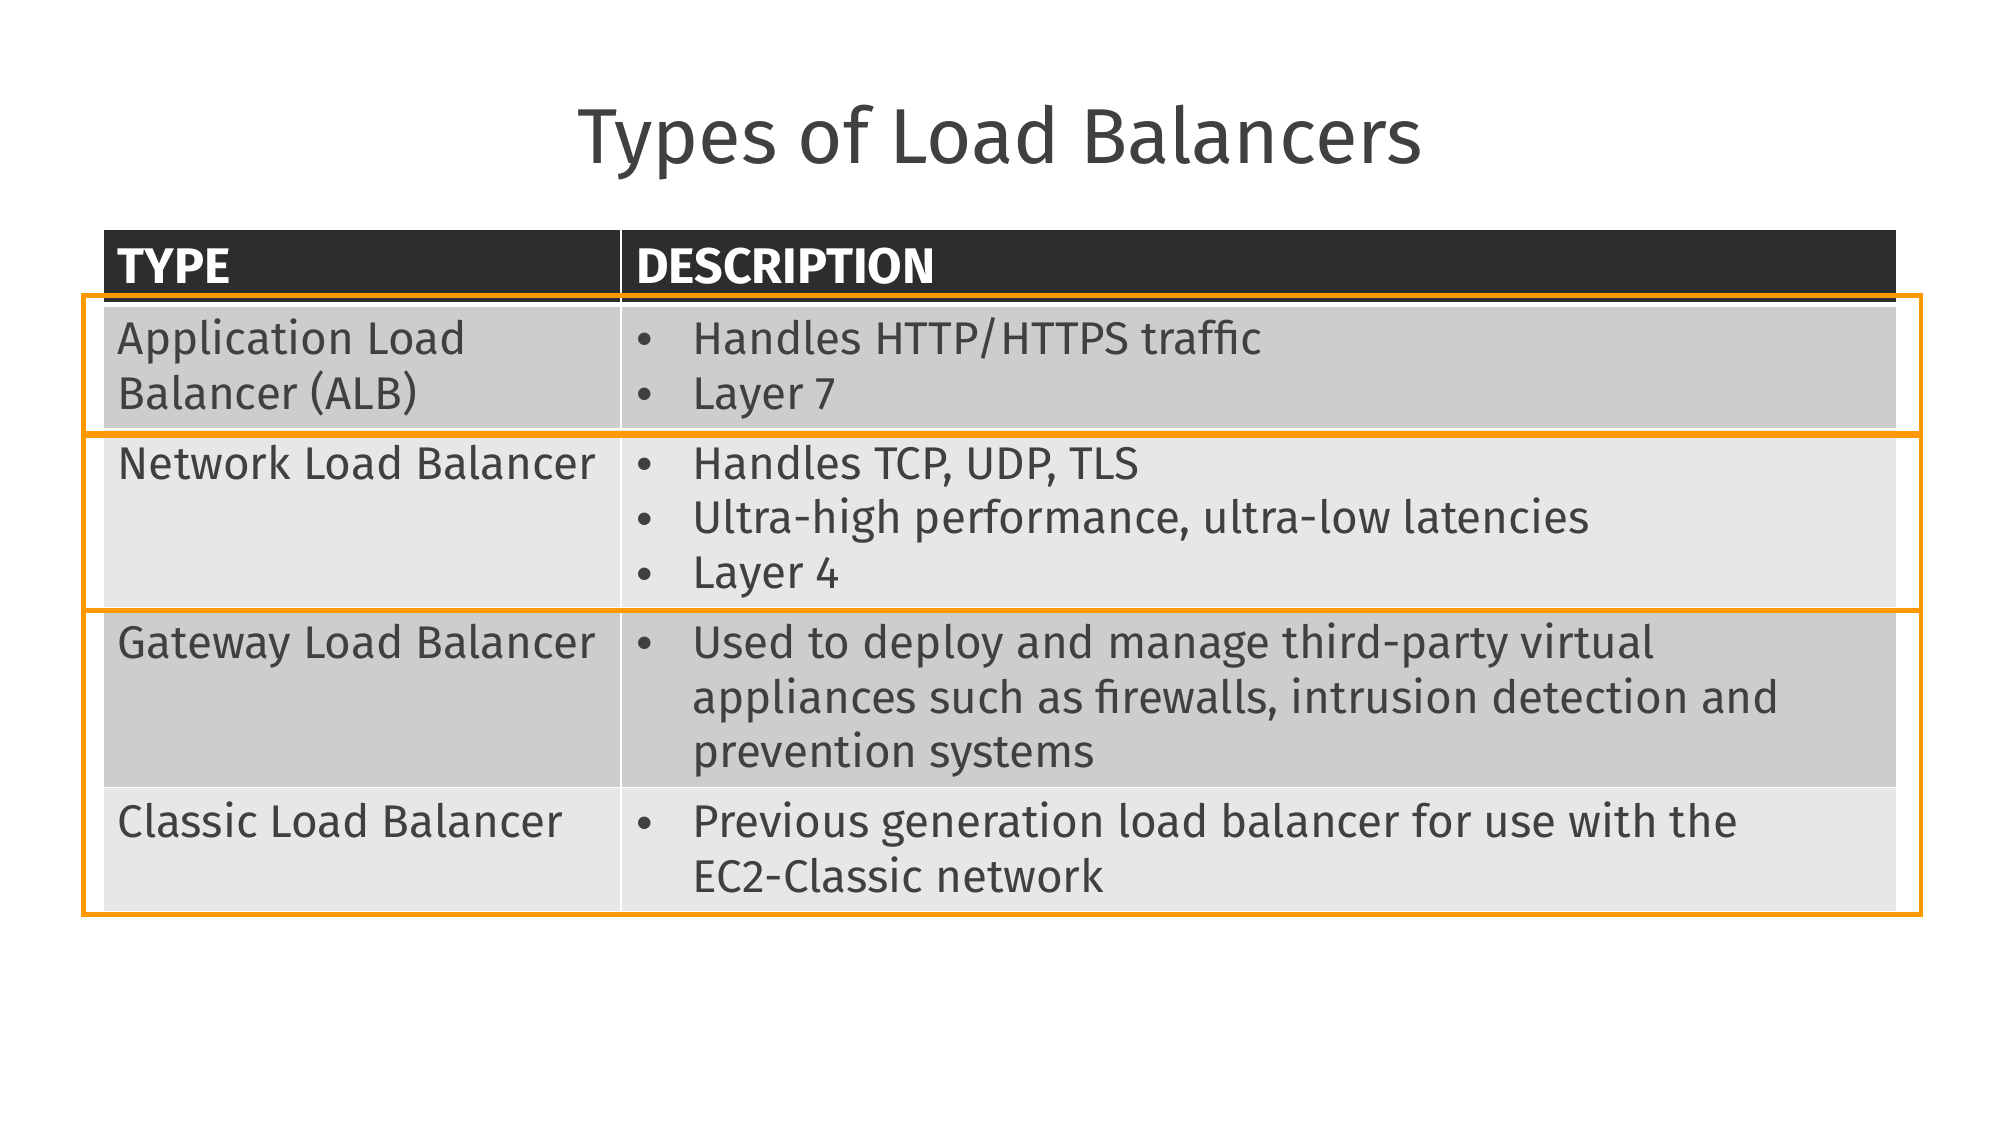

# Types of Load Balancers
| TYPE | DESCRIPTION |
| --- | --- |
| Application Load Balancer (ALB) | Handles HTTP/HTTPS traffic Layer 7 |
| Network Load Balancer | Handles TCP, UDP, TLS Ultra-high performance, ultra-low latencies Layer 4 |
| Gateway Load Balancer | Used to deploy and manage third-party virtual appliances such as firewalls, intrusion detection and prevention systems |
| Classic Load Balancer | Previous generation load balancer for use with the EC2-Classic network |